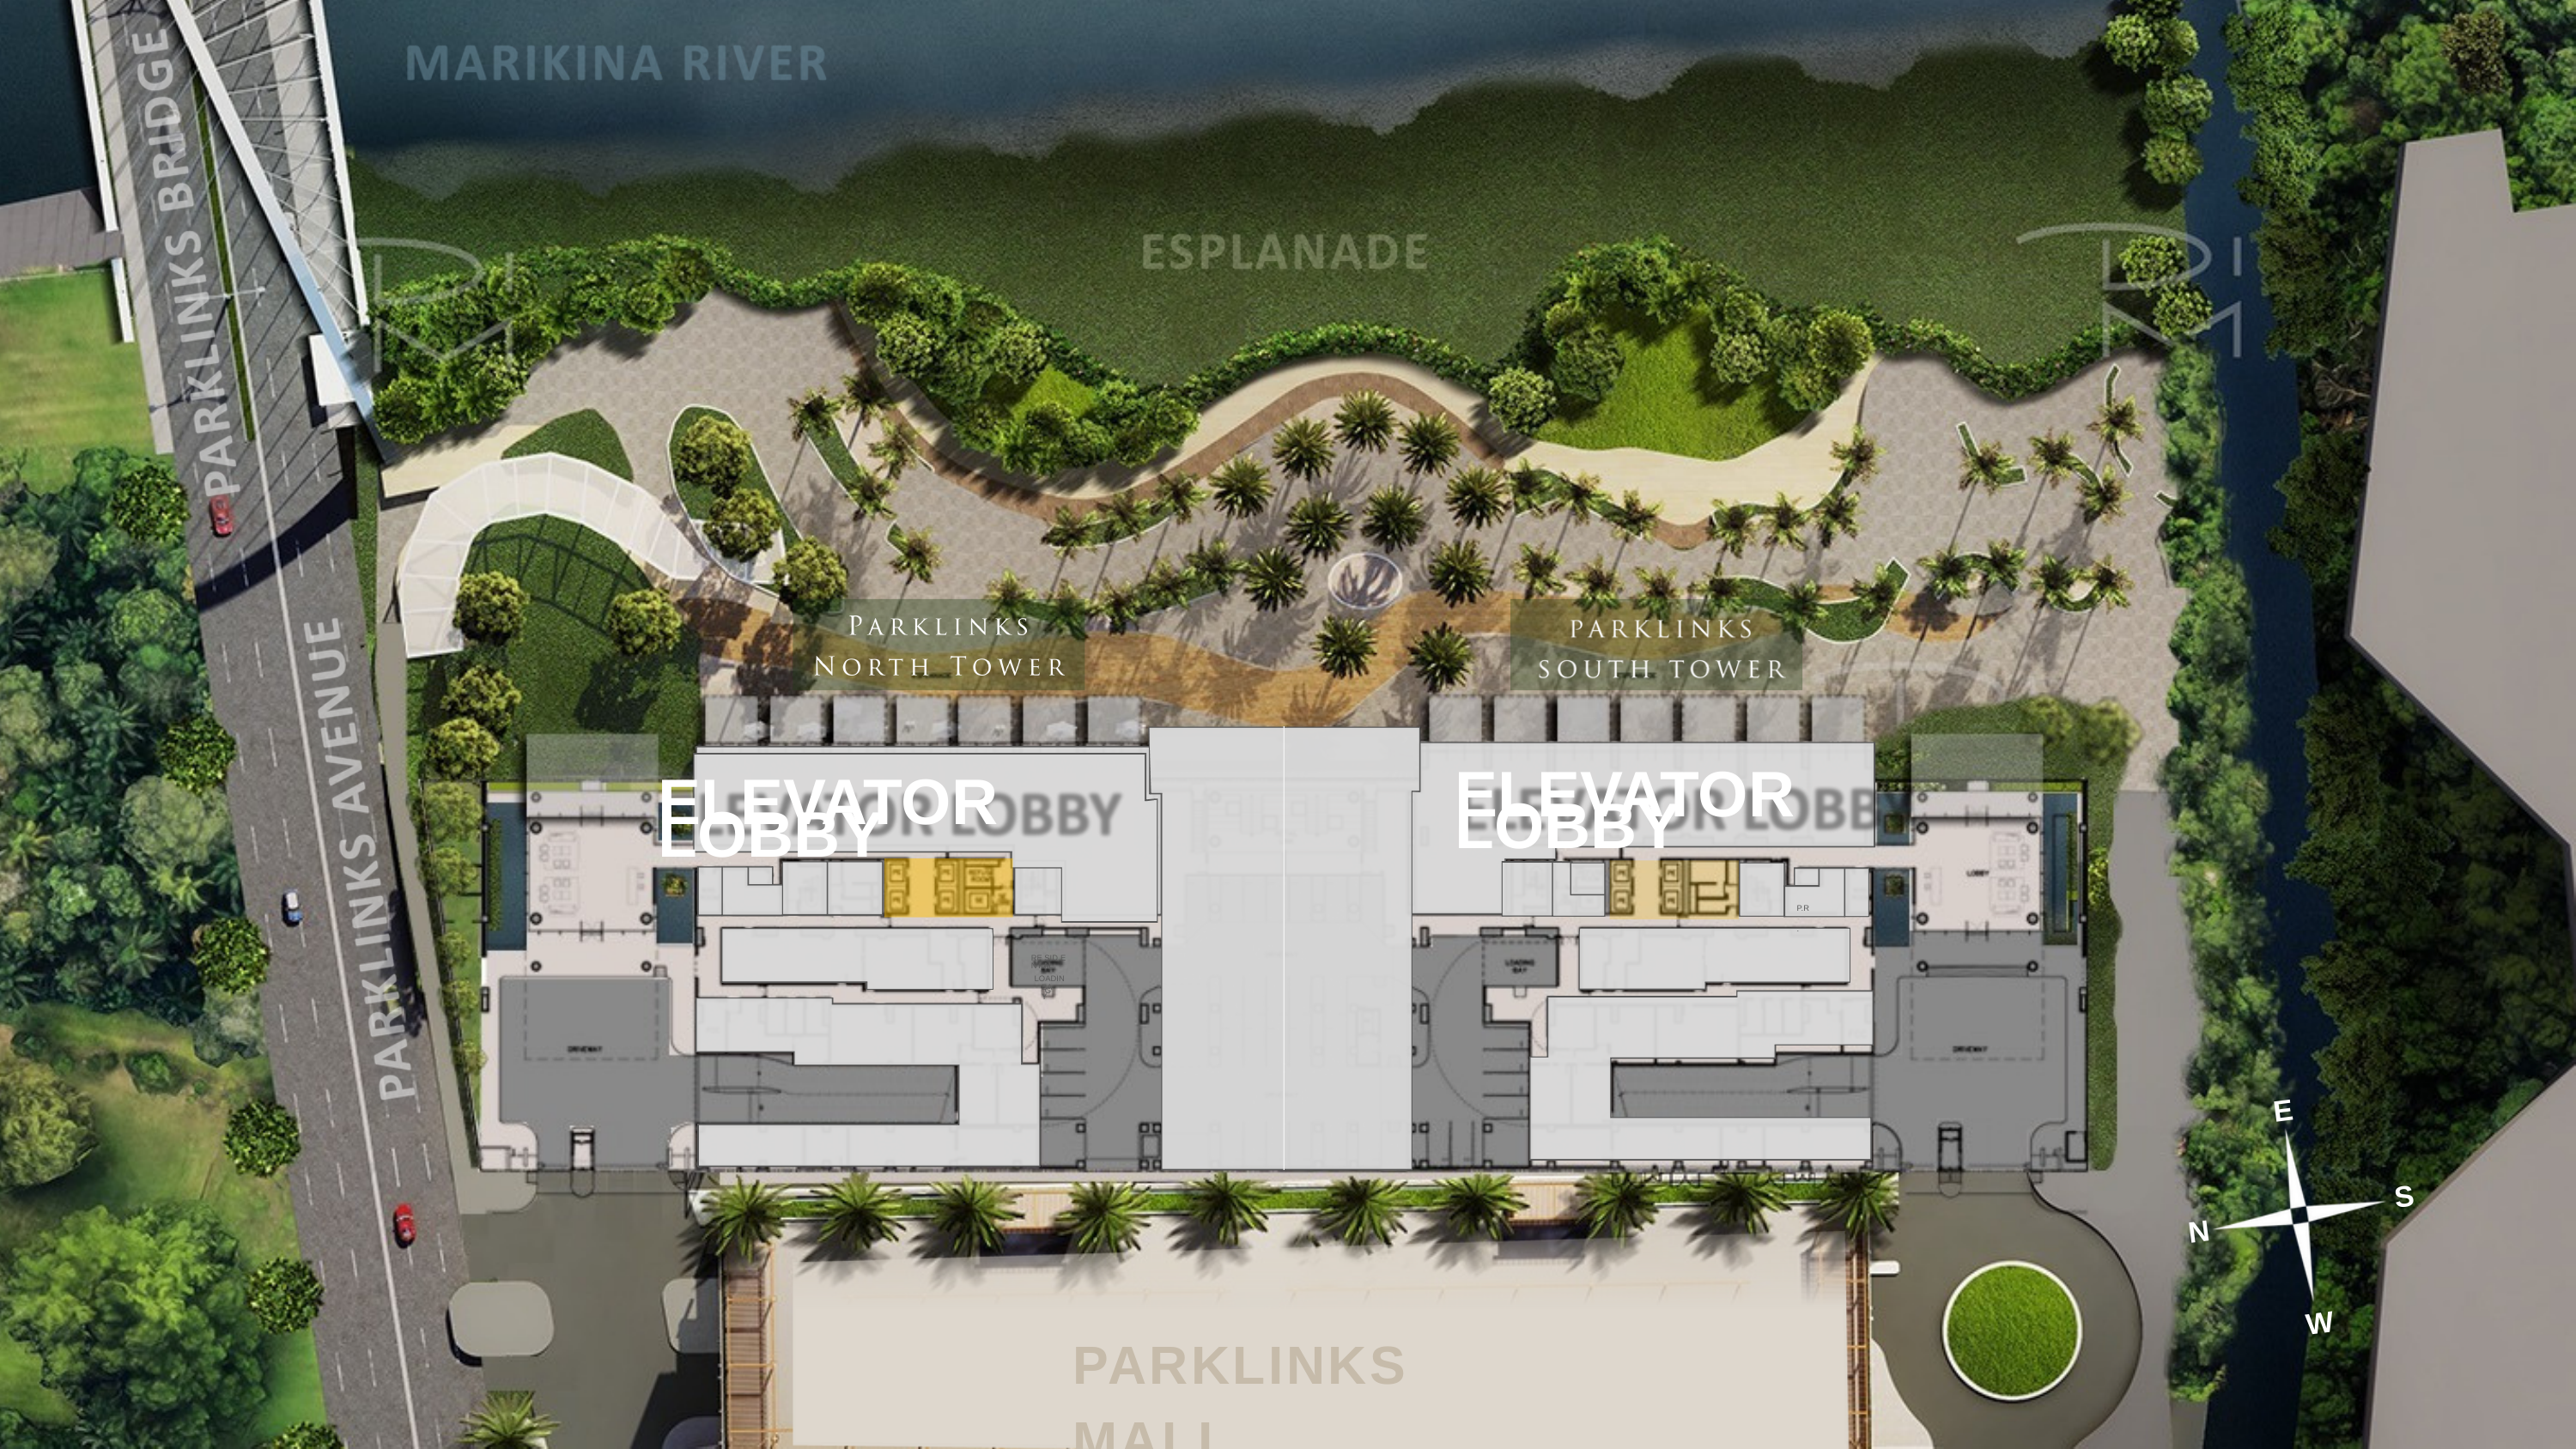

ELEVATOR LOBBY

ELEVATOR LOBBY

P.R.
RE SID E NT I
AL
LOADING
BAY
E

S
N

W

PARKLINKS MALL